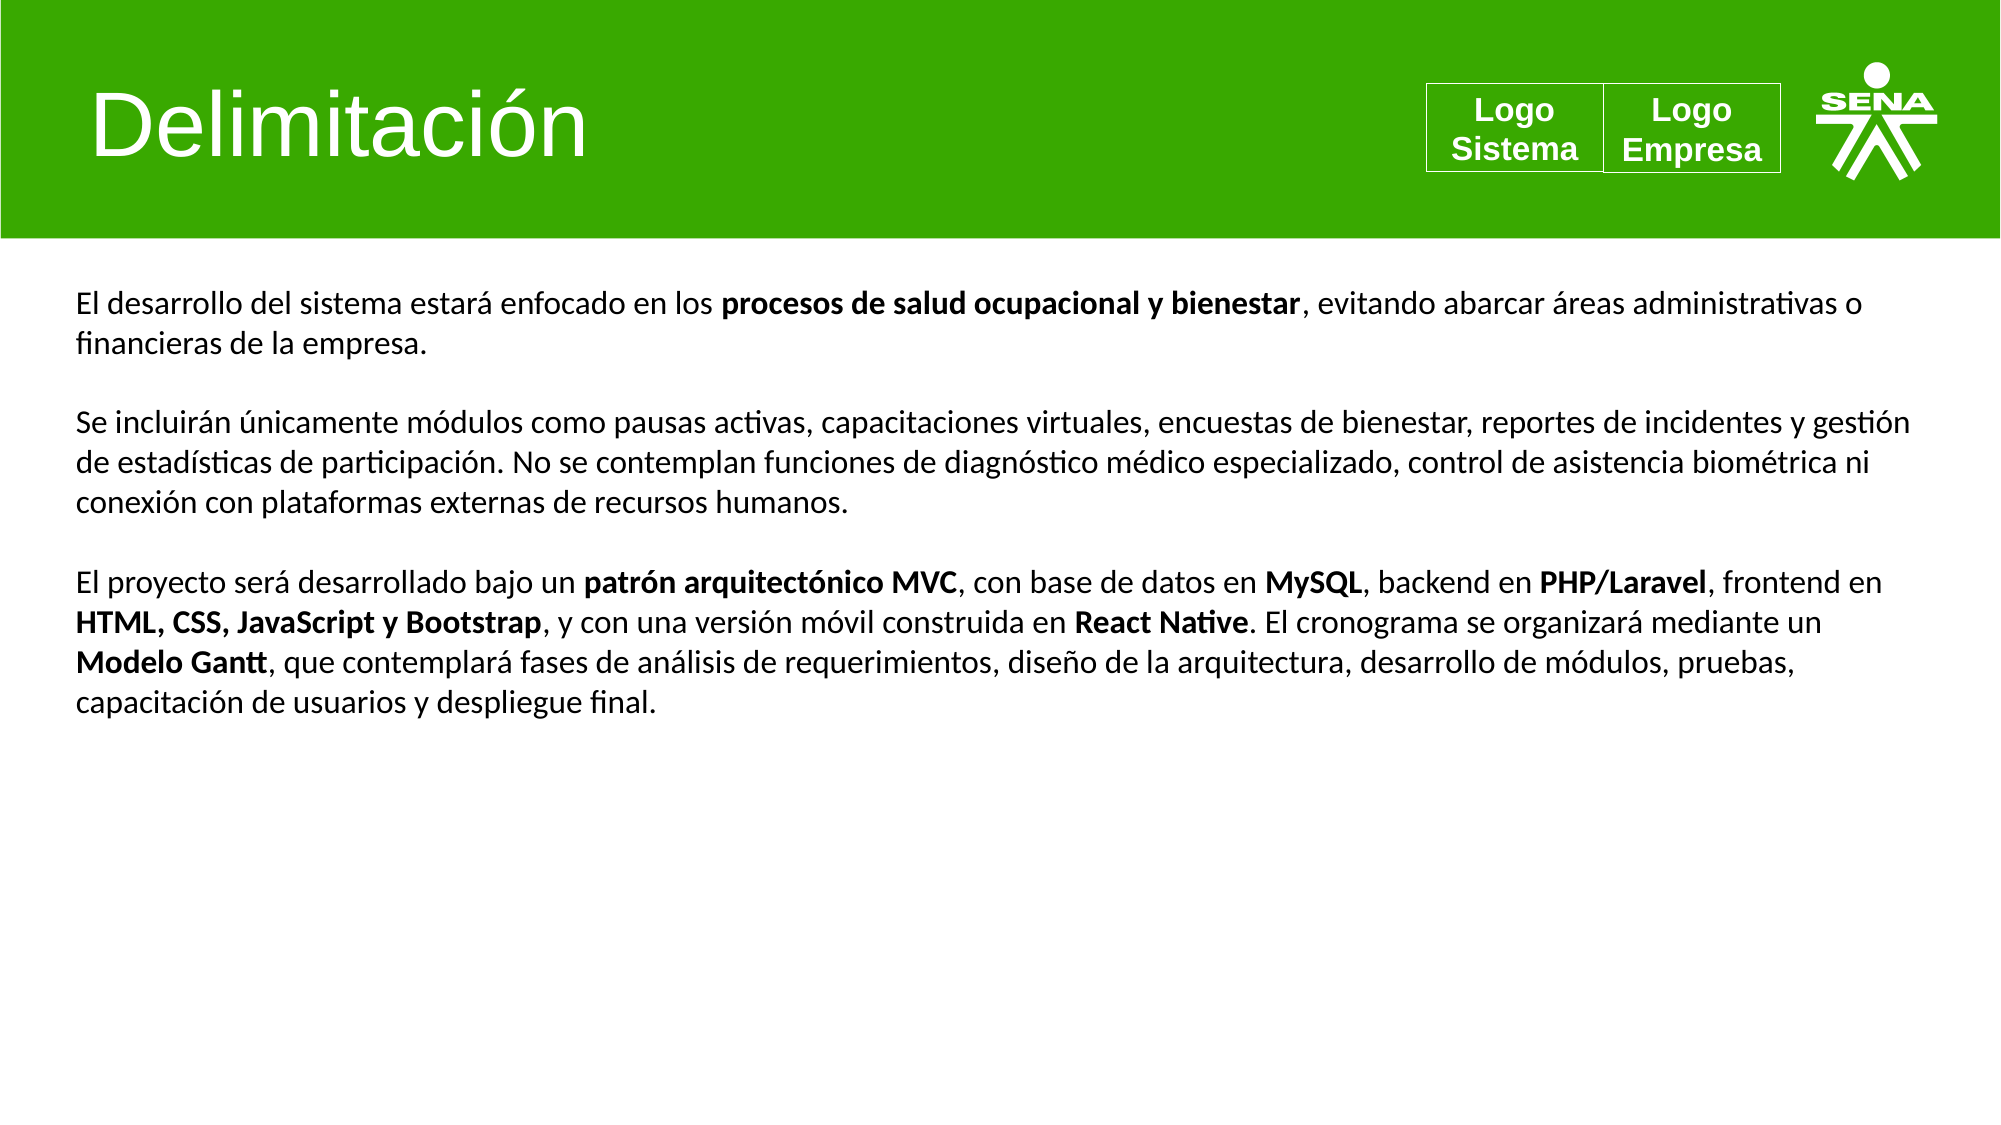

# Delimitación
Logo Sistema
Logo Empresa
El desarrollo del sistema estará enfocado en los procesos de salud ocupacional y bienestar, evitando abarcar áreas administrativas o financieras de la empresa.

Se incluirán únicamente módulos como pausas activas, capacitaciones virtuales, encuestas de bienestar, reportes de incidentes y gestión de estadísticas de participación. No se contemplan funciones de diagnóstico médico especializado, control de asistencia biométrica ni conexión con plataformas externas de recursos humanos.

El proyecto será desarrollado bajo un patrón arquitectónico MVC, con base de datos en MySQL, backend en PHP/Laravel, frontend en HTML, CSS, JavaScript y Bootstrap, y con una versión móvil construida en React Native. El cronograma se organizará mediante un Modelo Gantt, que contemplará fases de análisis de requerimientos, diseño de la arquitectura, desarrollo de módulos, pruebas, capacitación de usuarios y despliegue final.